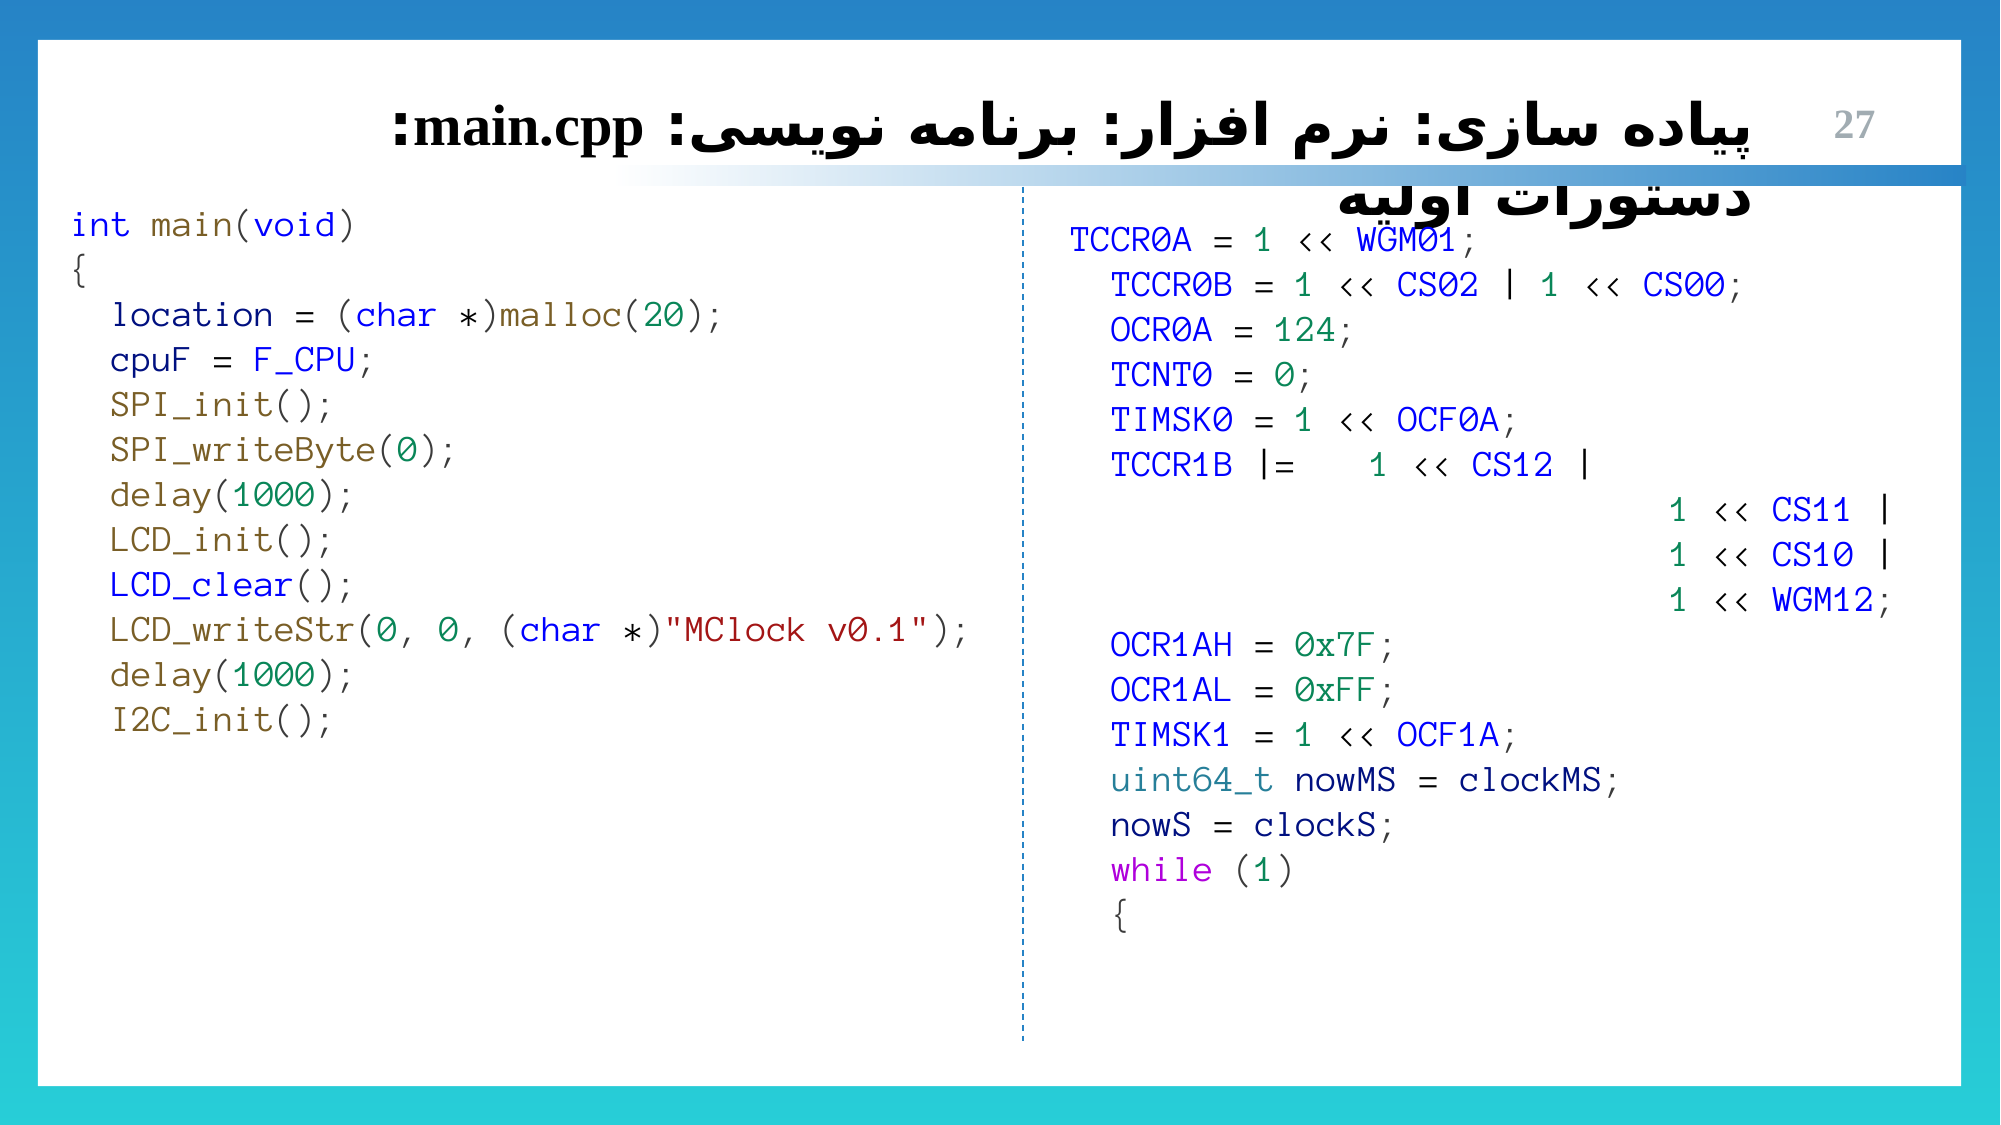

پیاده سازی: نرم افزار: برنامه نویسی: main.cpp: دستورات اولیه
27

int main(void)
{
  location = (char *)malloc(20);
  cpuF = F_CPU;
  SPI_init();
  SPI_writeByte(0);
  delay(1000);
  LCD_init();
  LCD_clear();
  LCD_writeStr(0, 0, (char *)"MClock v0.1");
  delay(1000);
  I2C_init();

TCCR0A = 1 << WGM01;
  TCCR0B = 1 << CS02 | 1 << CS00;
  OCR0A = 124;
  TCNT0 = 0;
  TIMSK0 = 1 << OCF0A;
  TCCR1B |=	1 << CS12 |
 				1 << CS11 |
 				1 << CS10 |
				1 << WGM12;
  OCR1AH = 0x7F;
  OCR1AL = 0xFF;
  TIMSK1 = 1 << OCF1A;
  uint64_t nowMS = clockMS;
  nowS = clockS;
  while (1)
  {